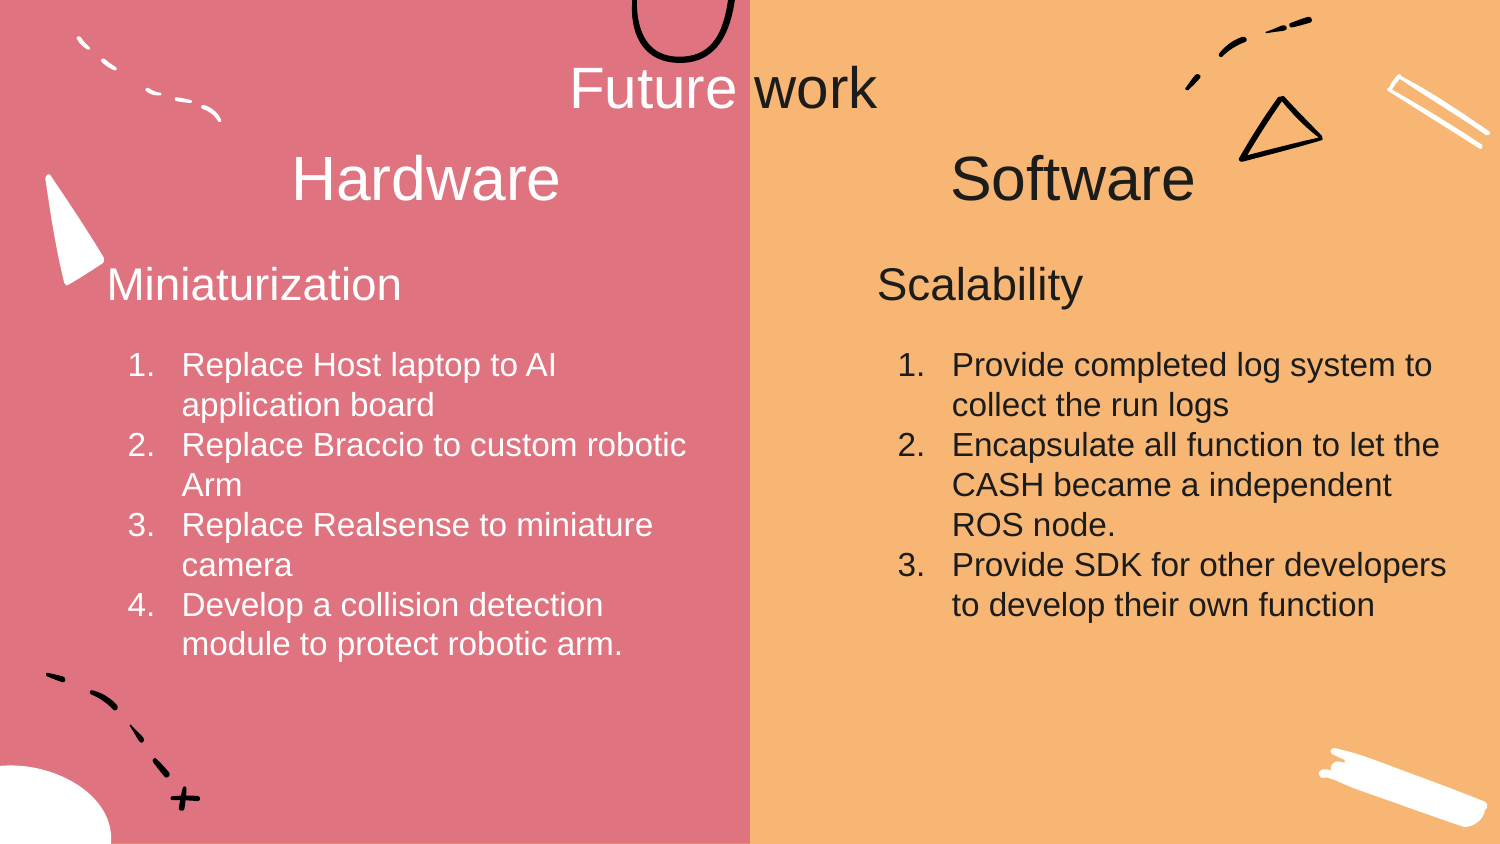

Future work
Hardware
Software
Miniaturization
Replace Host laptop to AI application board
Replace Braccio to custom robotic Arm
Replace Realsense to miniature camera
Develop a collision detection module to protect robotic arm.
Scalability
Provide completed log system to collect the run logs
Encapsulate all function to let the CASH became a independent ROS node.
Provide SDK for other developers to develop their own function